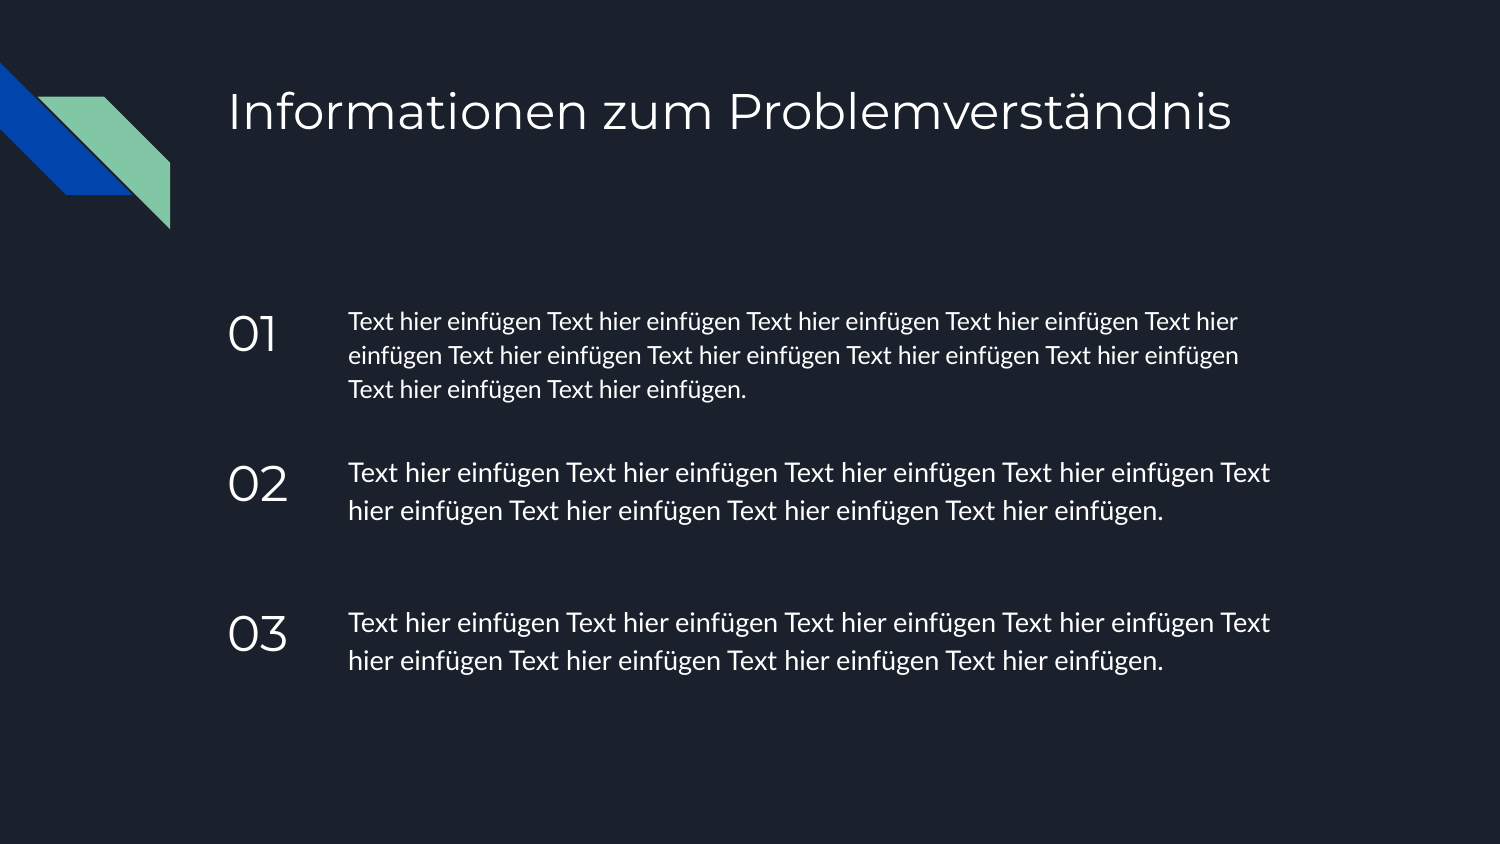

# Informationen zum Problemverständnis
01

Text hier einfügen Text hier einfügen Text hier einfügen Text hier einfügen Text hier einfügen Text hier einfügen Text hier einfügen Text hier einfügen Text hier einfügen Text hier einfügen Text hier einfügen.
02

Text hier einfügen Text hier einfügen Text hier einfügen Text hier einfügen Text hier einfügen Text hier einfügen Text hier einfügen Text hier einfügen.
03
Text hier einfügen Text hier einfügen Text hier einfügen Text hier einfügen Text hier einfügen Text hier einfügen Text hier einfügen Text hier einfügen.